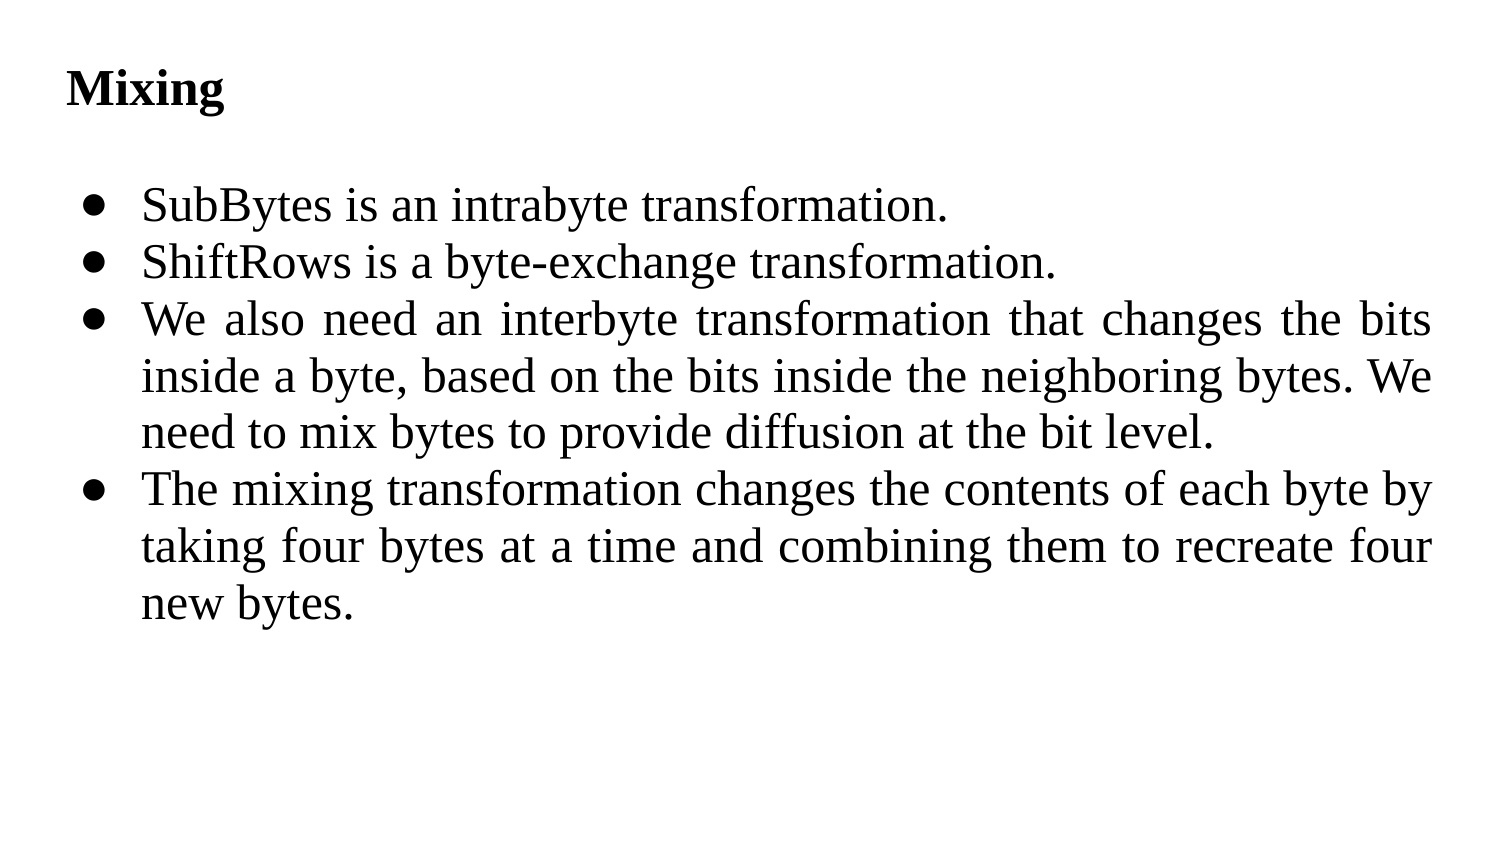

Mixing

SubBytes is an intrabyte transformation.
ShiftRows is a byte-exchange transformation.
We also need an interbyte transformation that changes the bits inside a byte, based on the bits inside the neighboring bytes. We need to mix bytes to provide diffusion at the bit level.
The mixing transformation changes the contents of each byte by taking four bytes at a time and combining them to recreate four new bytes.